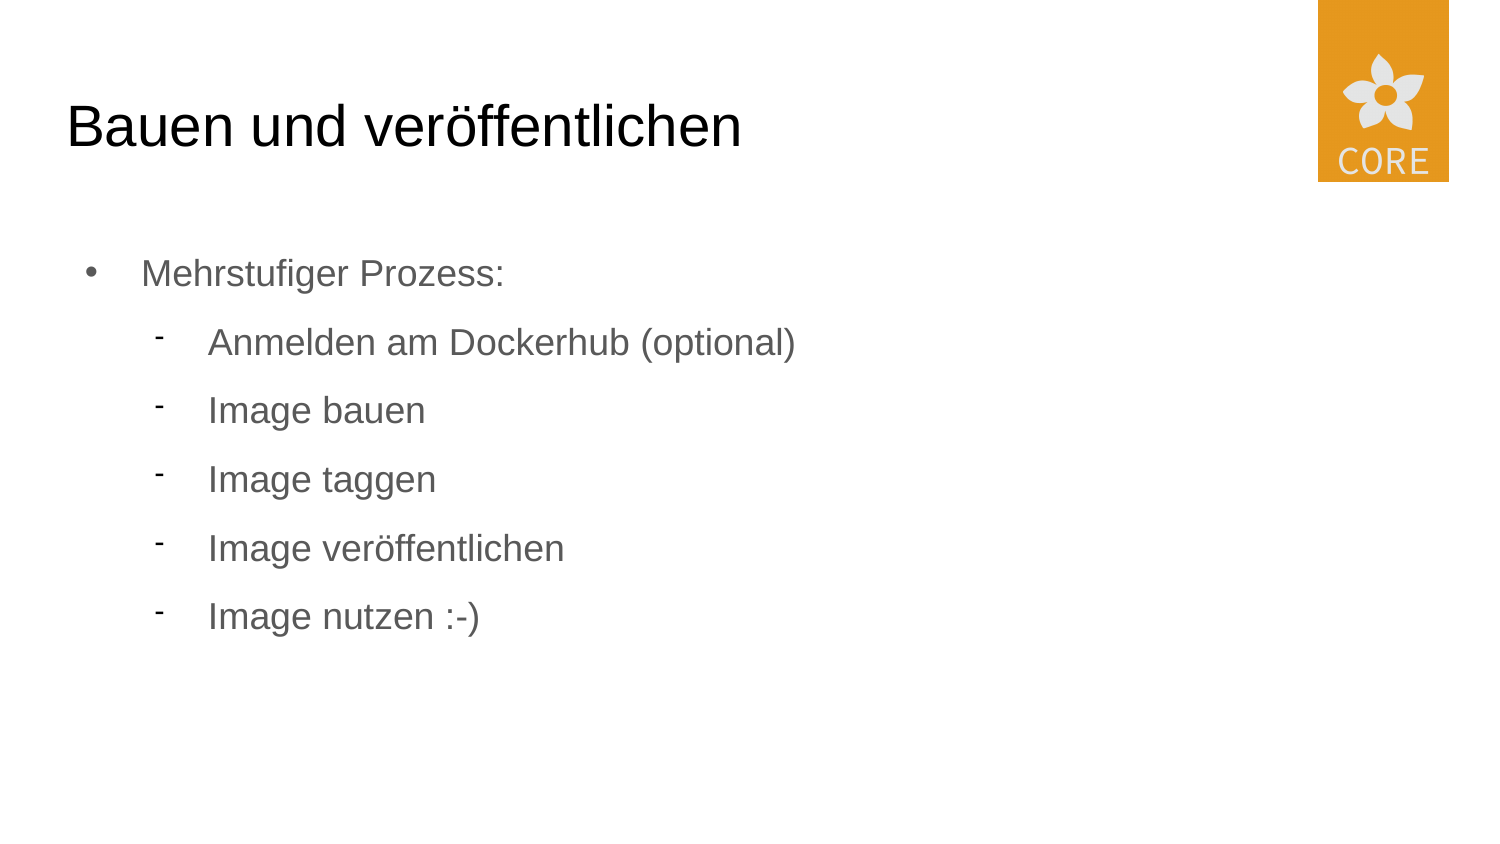

# Bauen und veröffentlichen
Mehrstufiger Prozess:
Anmelden am Dockerhub (optional)
Image bauen
Image taggen
Image veröffentlichen
Image nutzen :-)